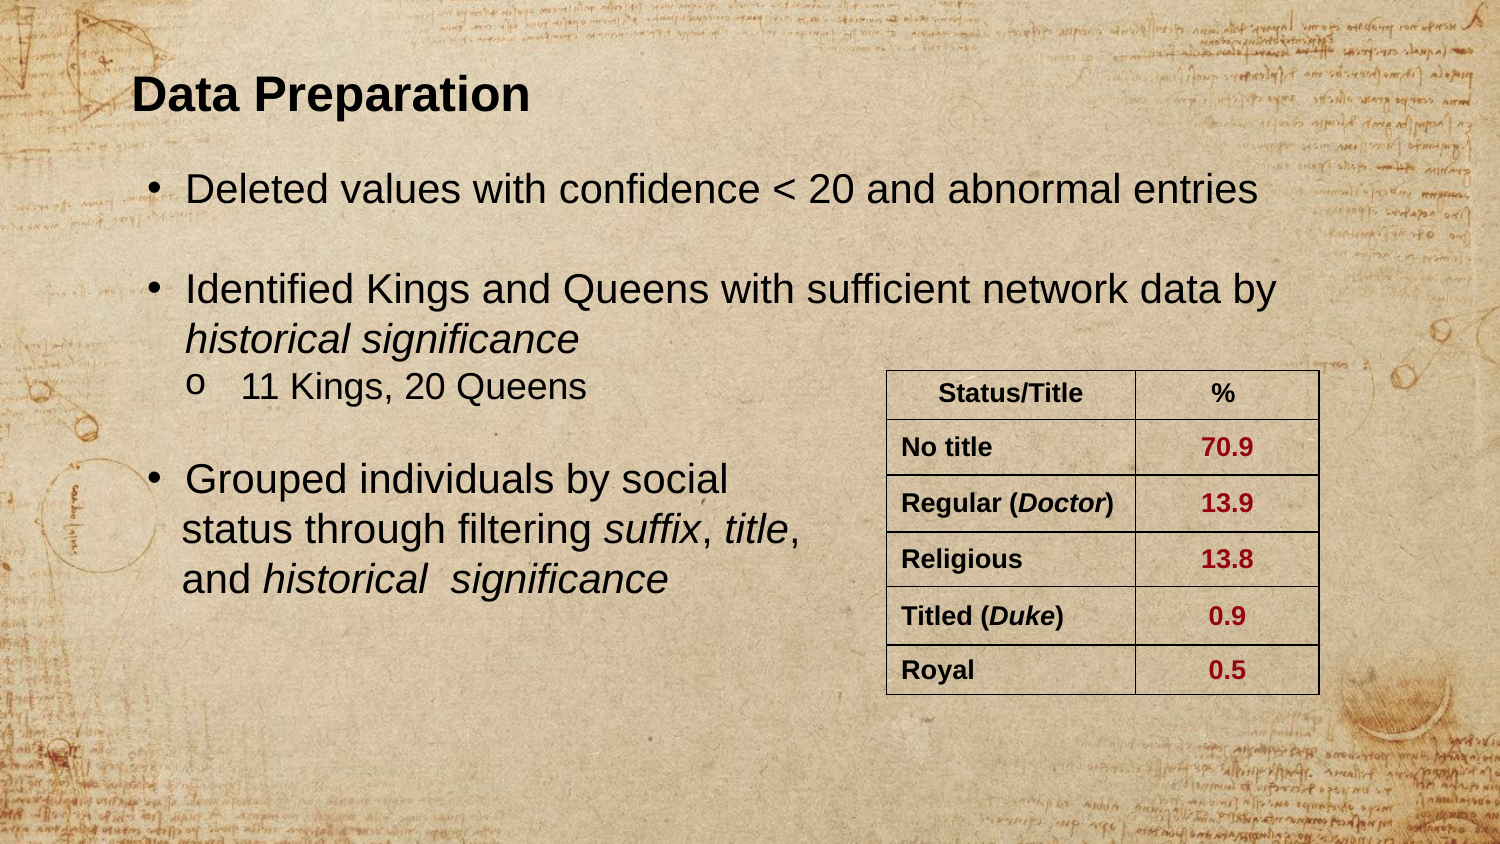

Data Preparation
Deleted values with confidence < 20 and abnormal entries

Identified Kings and Queens with sufficient network data by historical significance
11 Kings, 20 Queens

Grouped individuals by social
   status through filtering suffix, title,
   and historical  significance

| Status/Title | % |
| --- | --- |
| No title | 70.9 |
| Regular (Doctor) | 13.9 |
| Religious | 13.8 |
| Titled (Duke) | 0.9 |
| Royal | 0.5 |